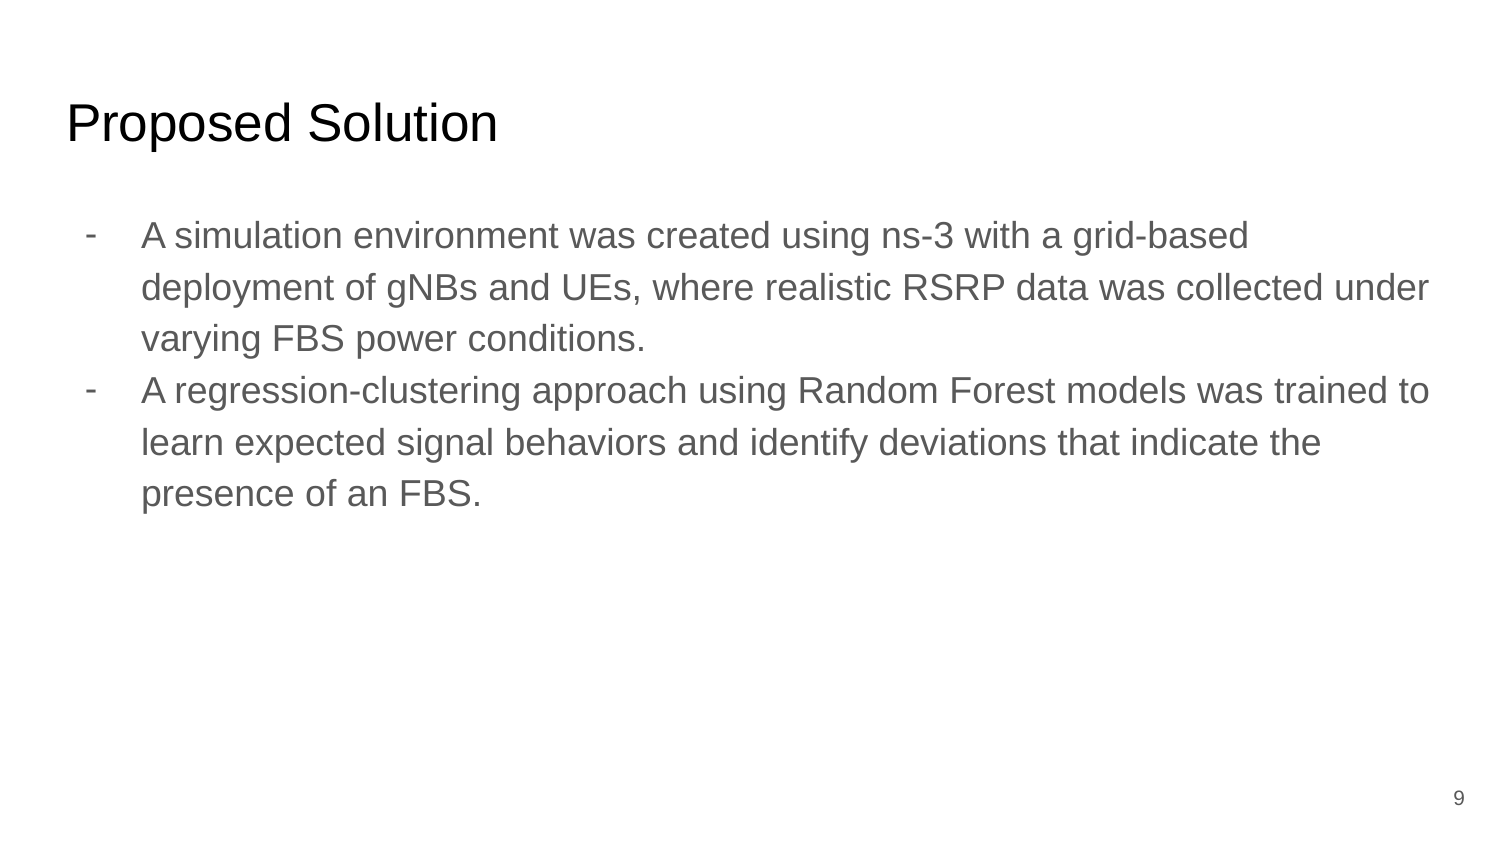

# Proposed Solution
A simulation environment was created using ns-3 with a grid-based deployment of gNBs and UEs, where realistic RSRP data was collected under varying FBS power conditions.
A regression-clustering approach using Random Forest models was trained to learn expected signal behaviors and identify deviations that indicate the presence of an FBS.
9